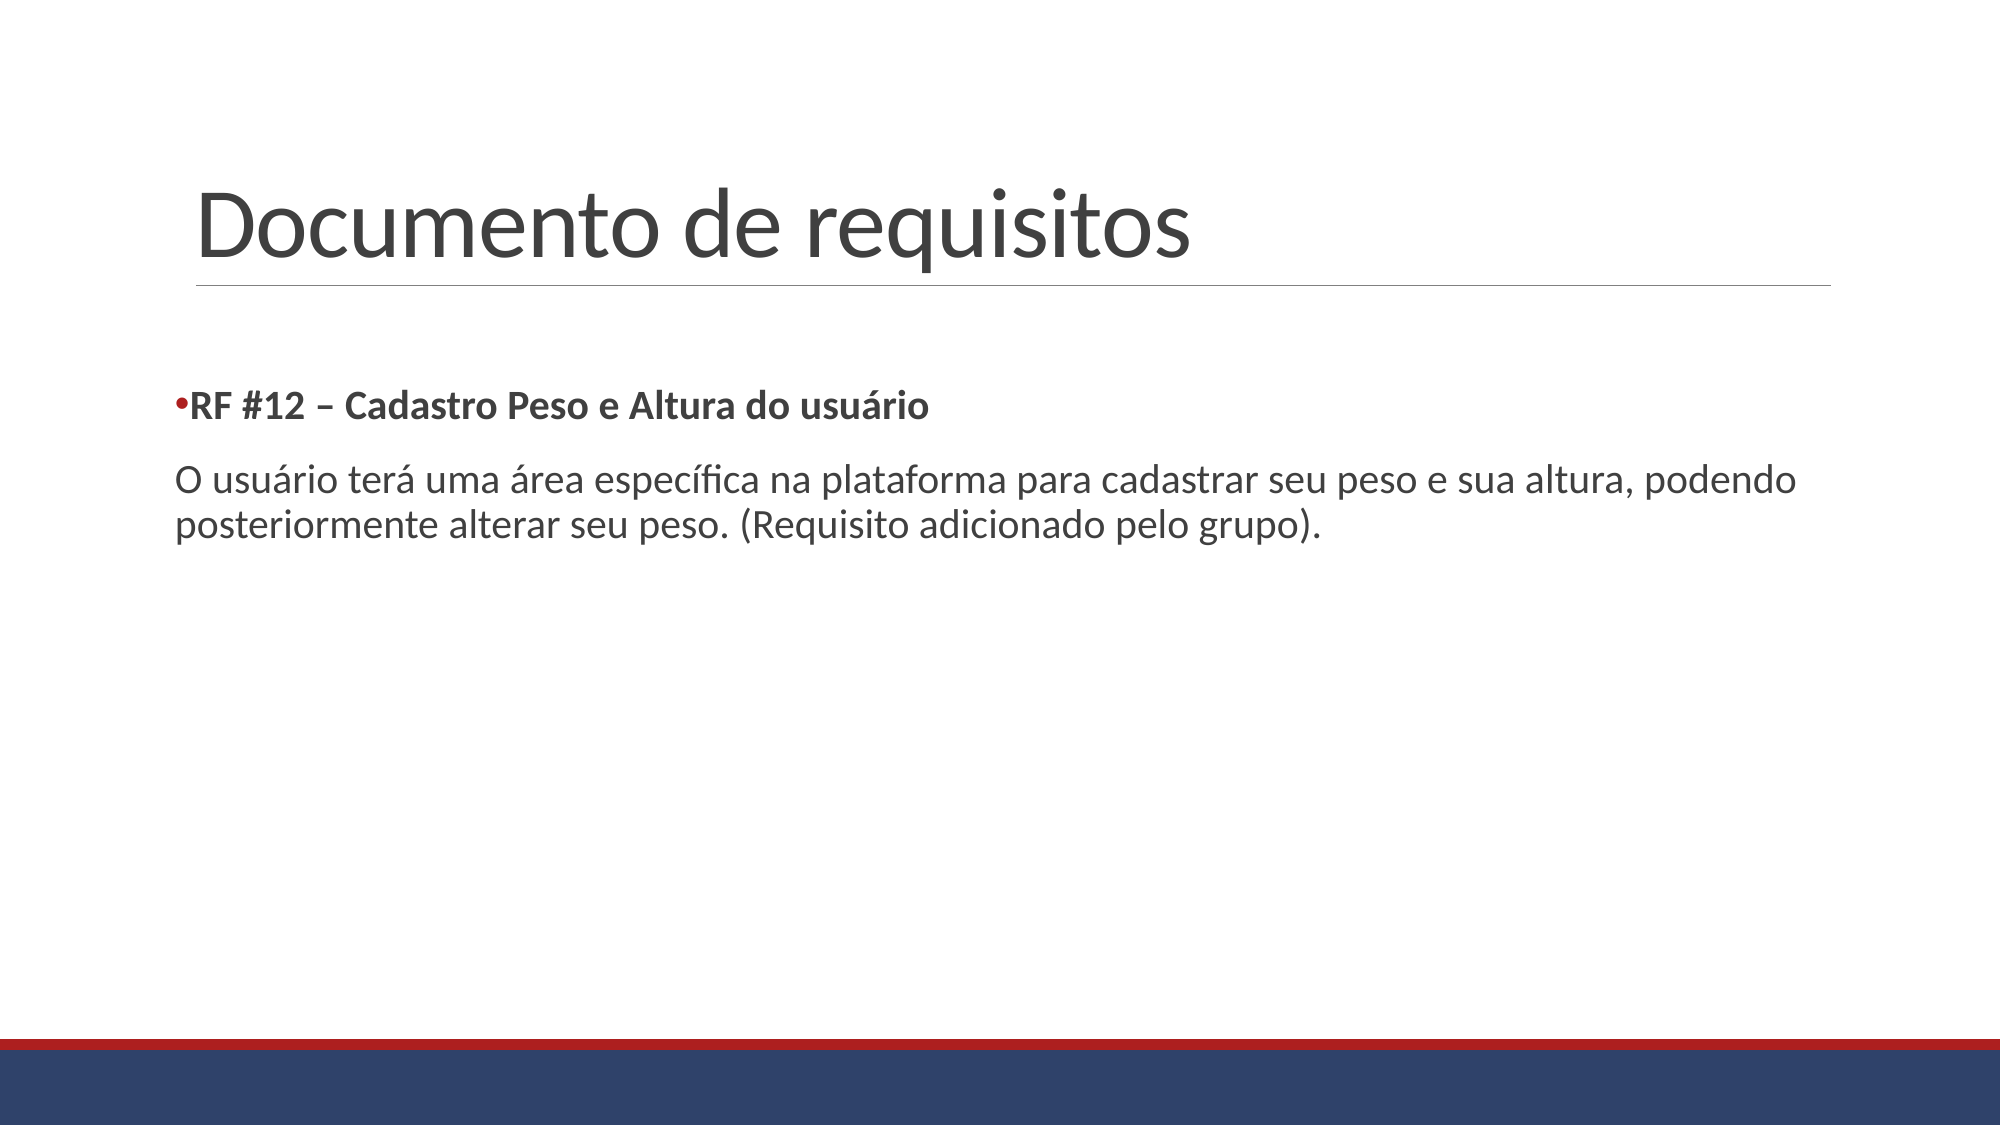

# Documento de requisitos
RF #12 – Cadastro Peso e Altura do usuário
O usuário terá uma área específica na plataforma para cadastrar seu peso e sua altura, podendo posteriormente alterar seu peso. (Requisito adicionado pelo grupo).